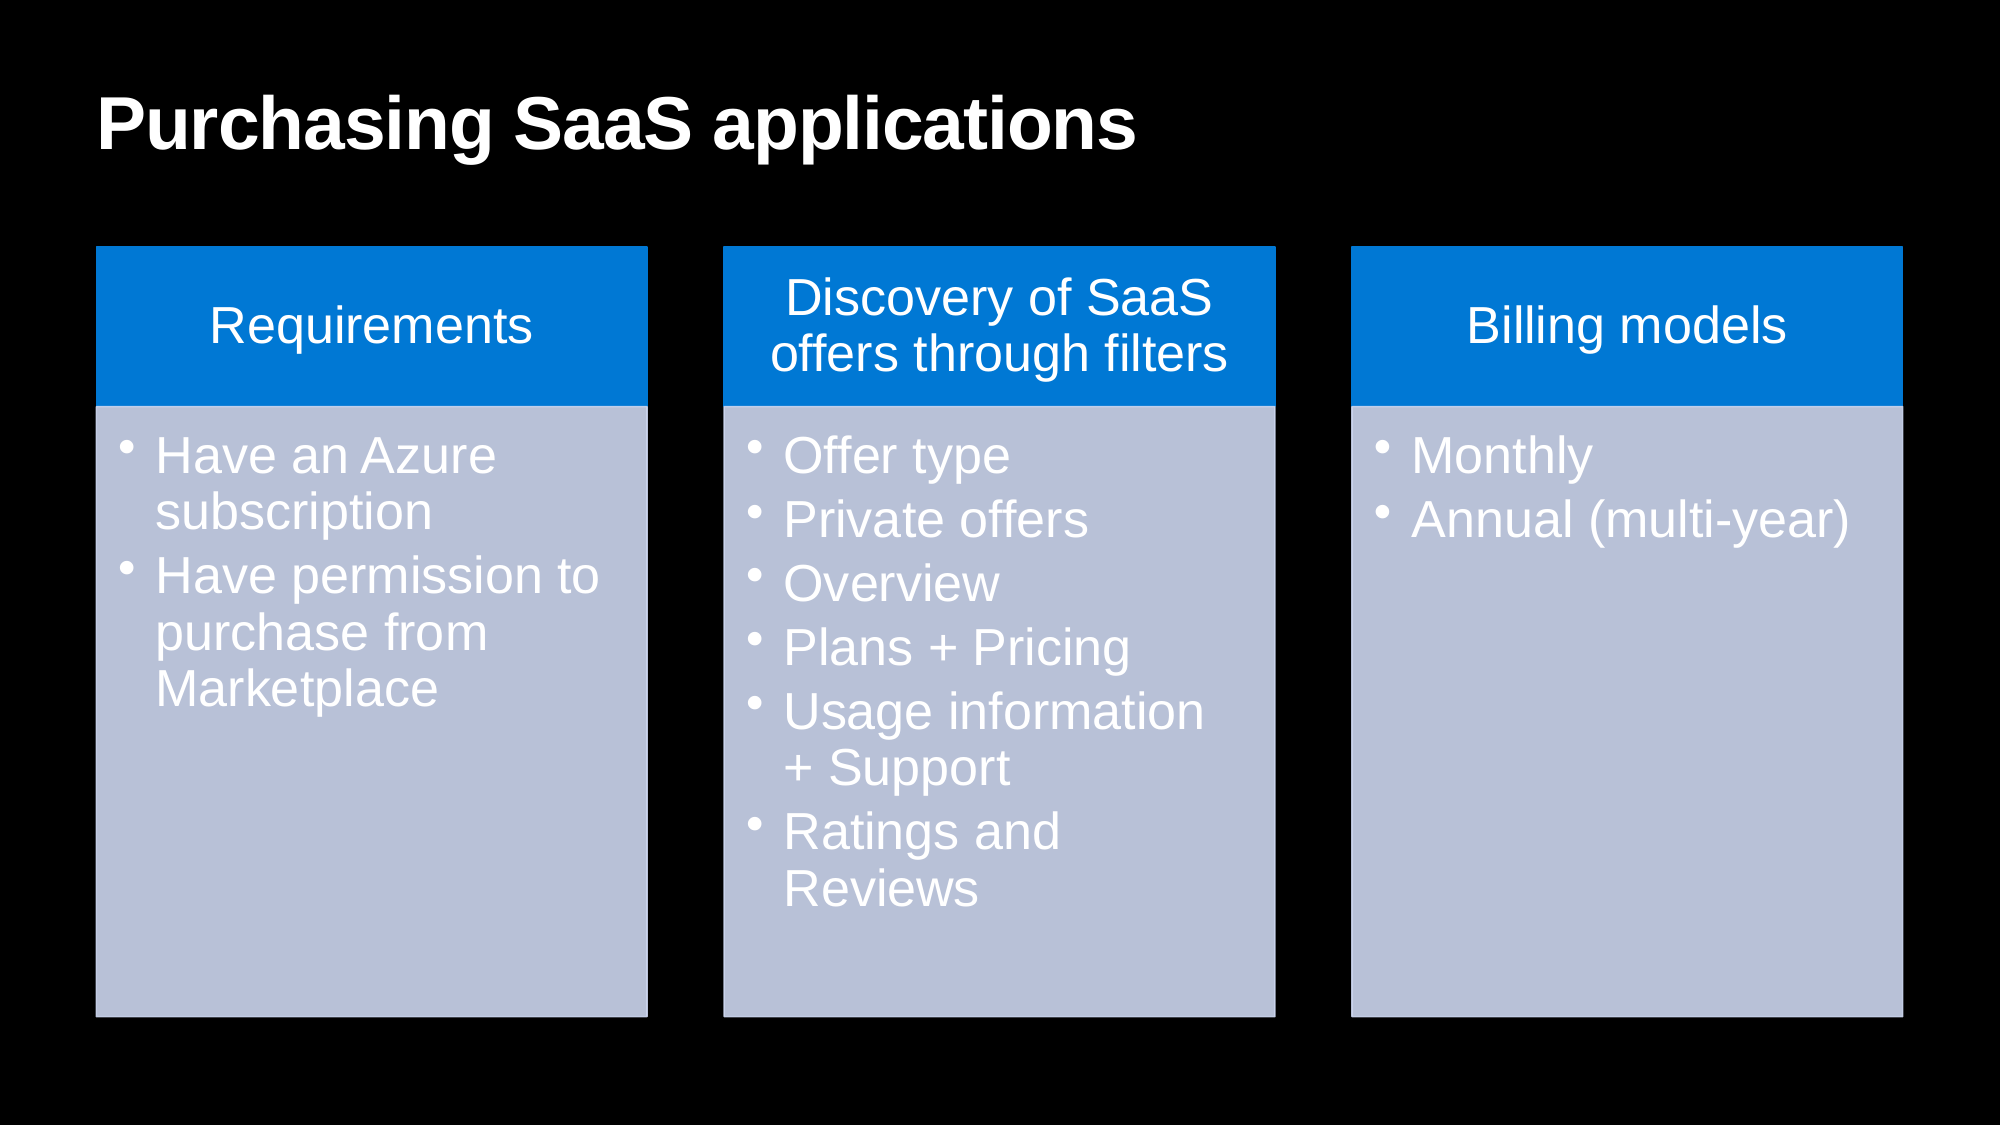

# Purchasing SaaS applications
Requirements
Have an Azure subscription
Have permission to purchase from Marketplace
Discovery of SaaS offers through filters
Offer type
Private offers
Overview
Plans + Pricing
Usage information + Support
Ratings and Reviews
Billing models
Monthly
Annual (multi-year)